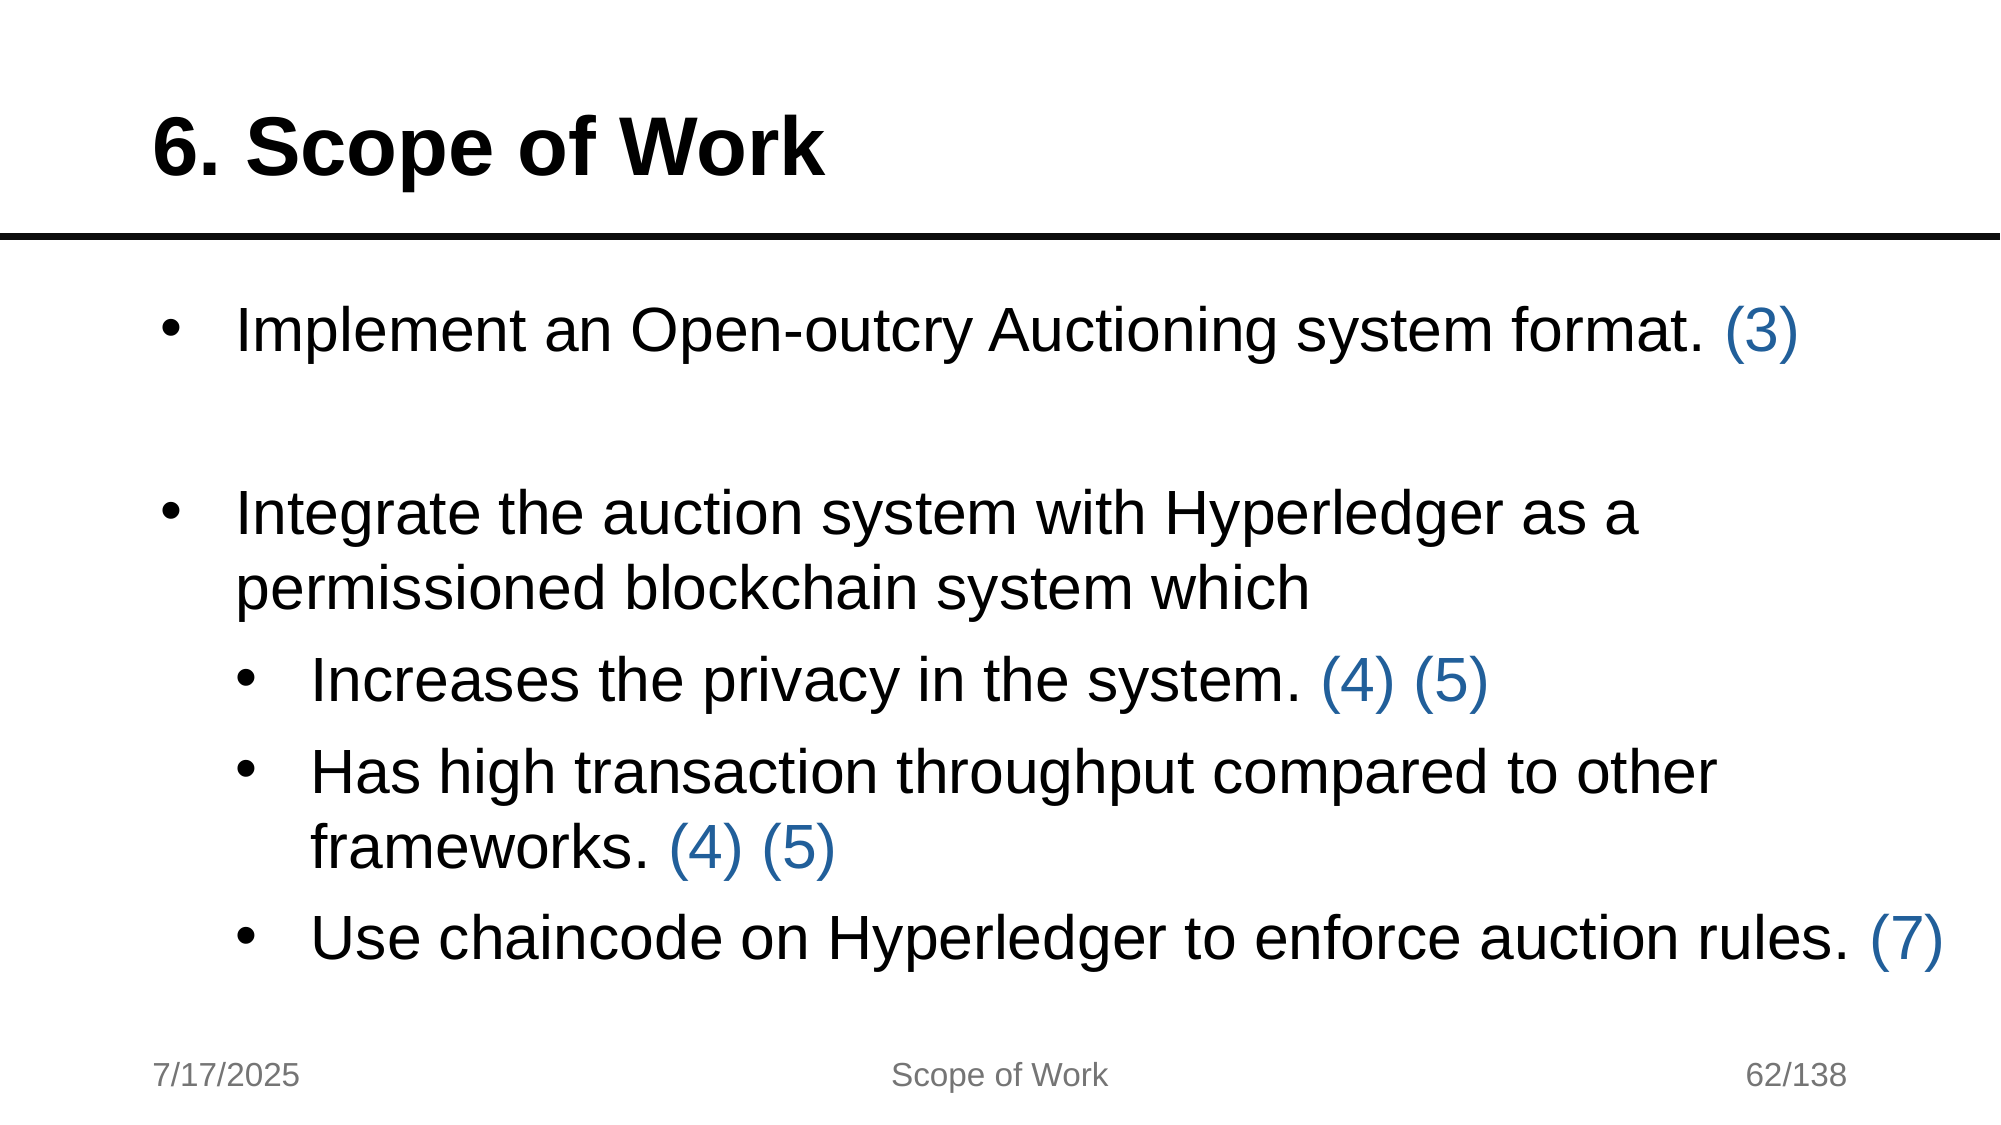

# 6. Scope of Work
Implement an Open-outcry Auctioning system format. (3)

Integrate the auction system with Hyperledger as a permissioned blockchain system which
Increases the privacy in the system. (4) (5)
Has high transaction throughput compared to other frameworks. (4) (5)
Use chaincode on Hyperledger to enforce auction rules. (7)

7/17/2025
Scope of Work
62/138